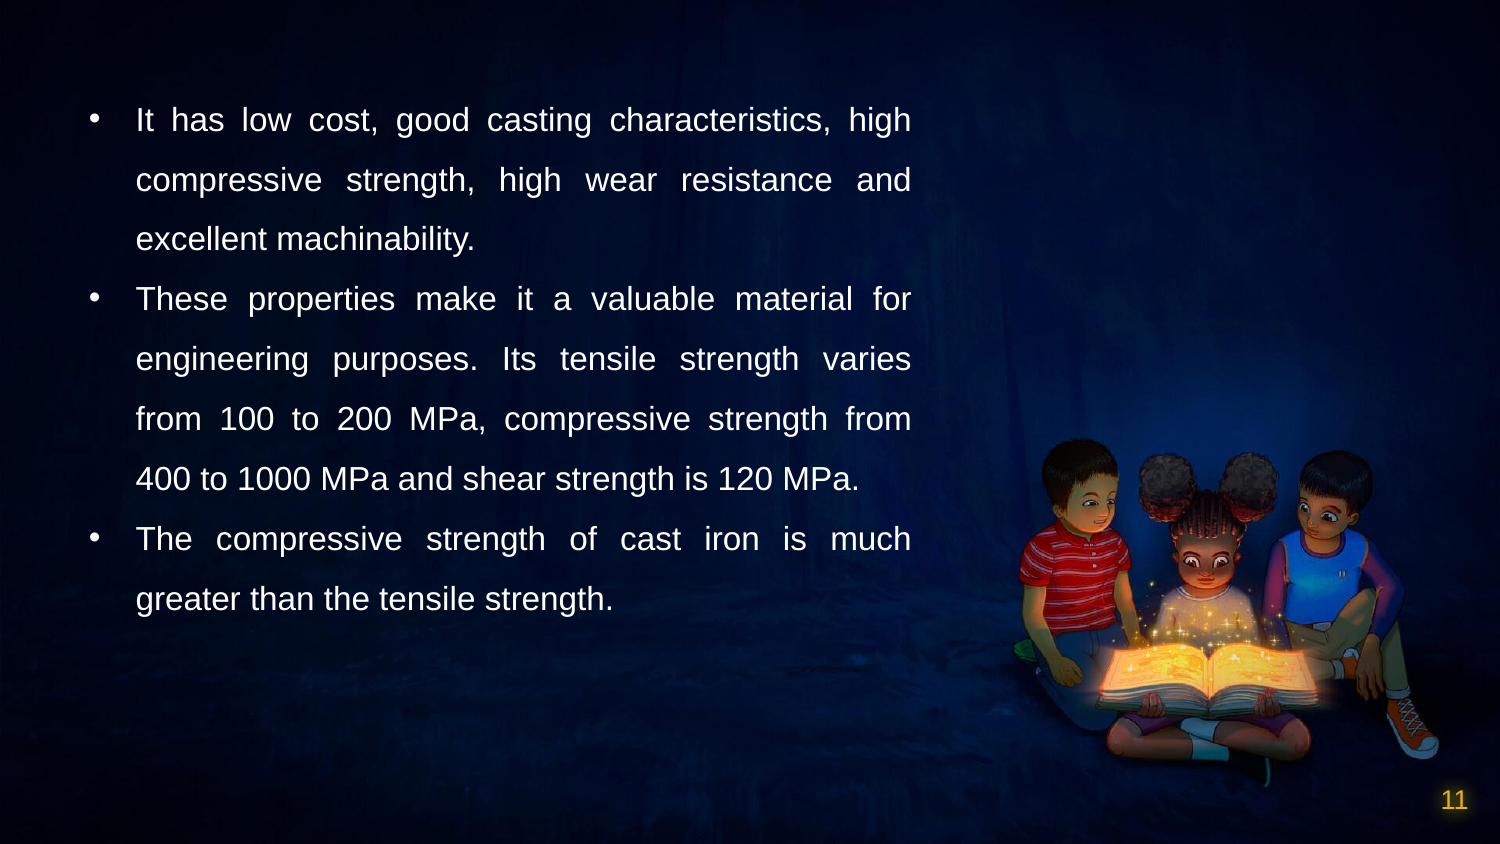

It has low cost, good casting characteristics, high compressive strength, high wear resistance and excellent machinability.
These properties make it a valuable material for engineering purposes. Its tensile strength varies from 100 to 200 MPa, compressive strength from 400 to 1000 MPa and shear strength is 120 MPa.
The compressive strength of cast iron is much greater than the tensile strength.
11